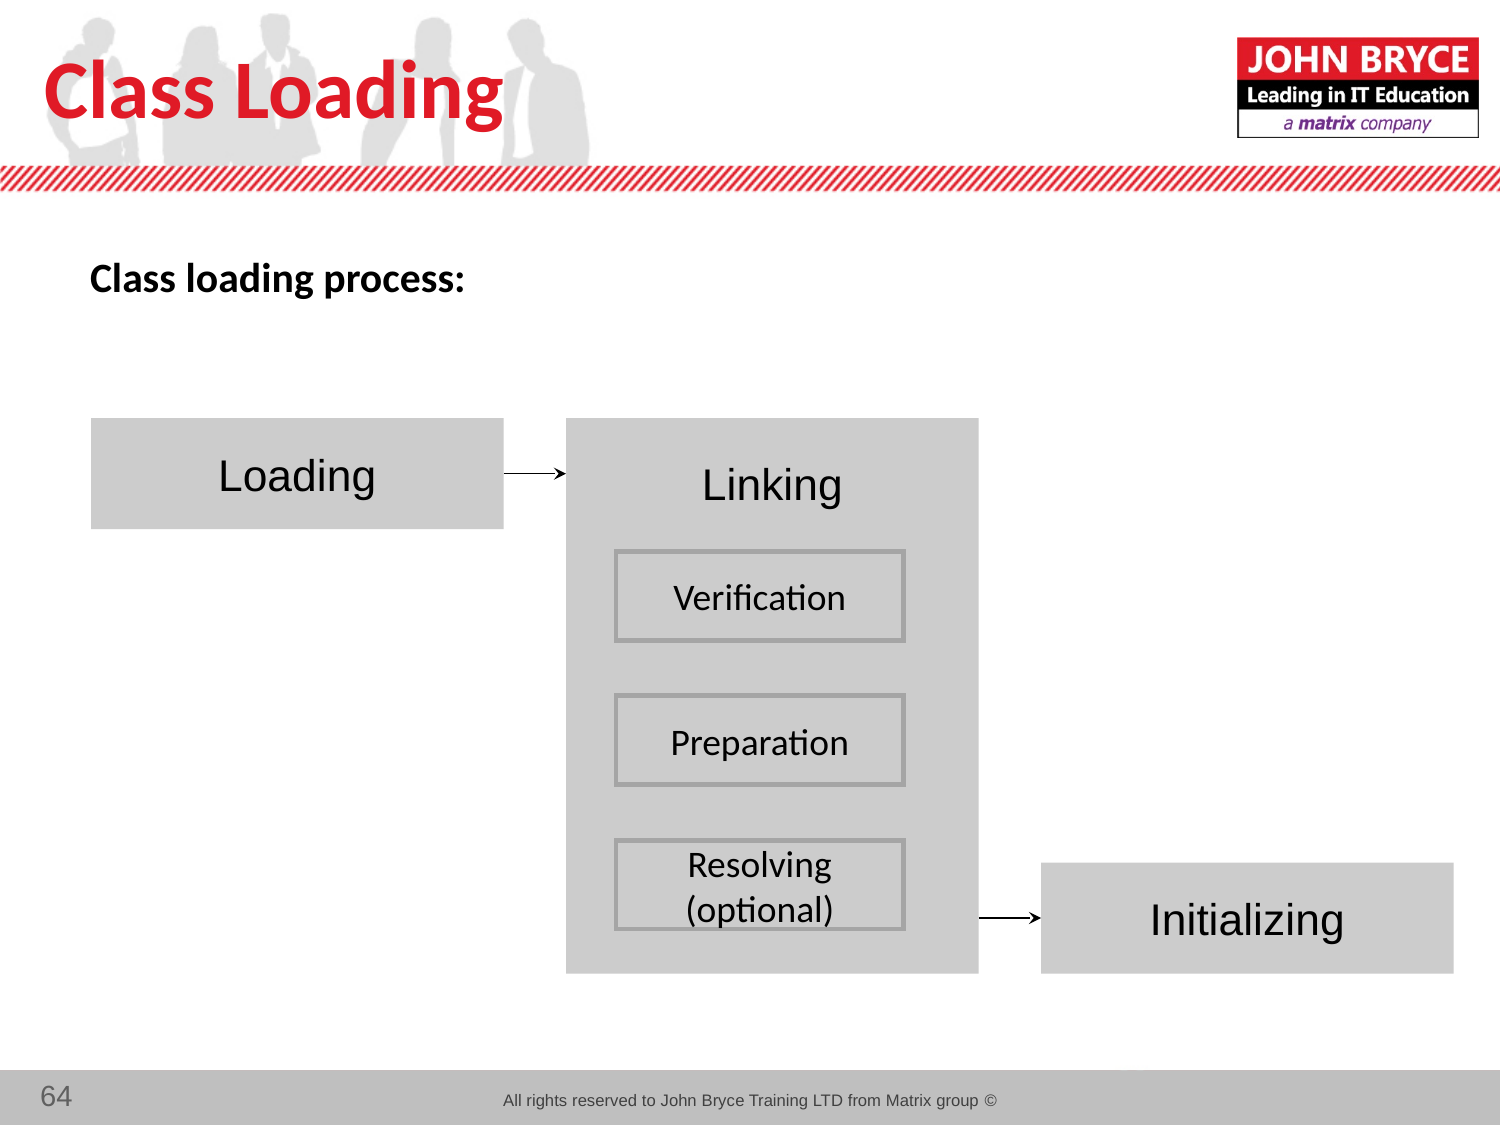

# Class Loading
Class loading process:

Loading
Linking

Verification
Preparation
Resolving
(optional)
Initializing